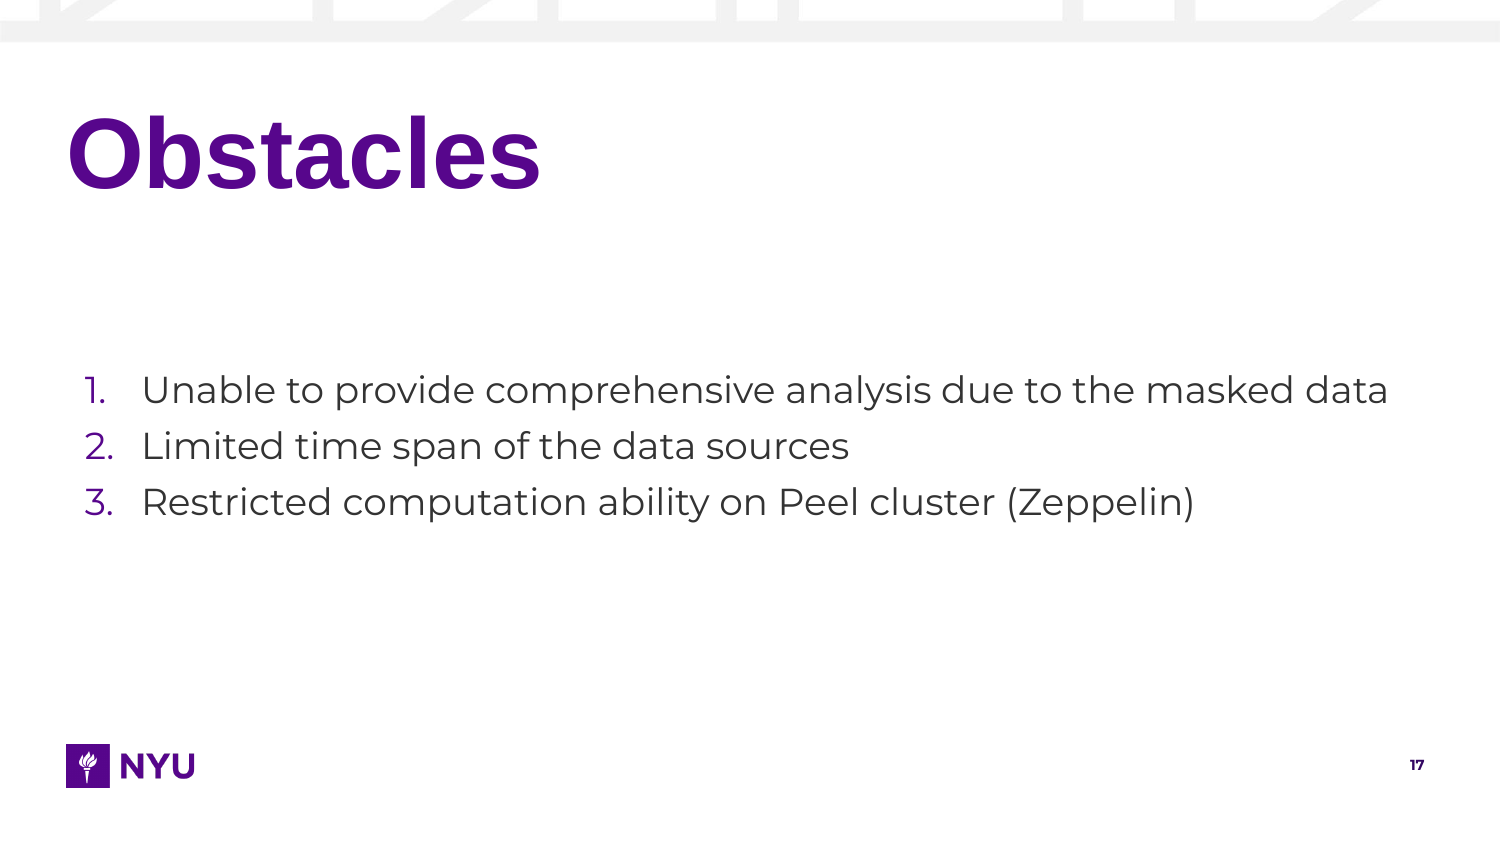

# Obstacles
Unable to provide comprehensive analysis due to the masked data
Limited time span of the data sources
Restricted computation ability on Peel cluster (Zeppelin)